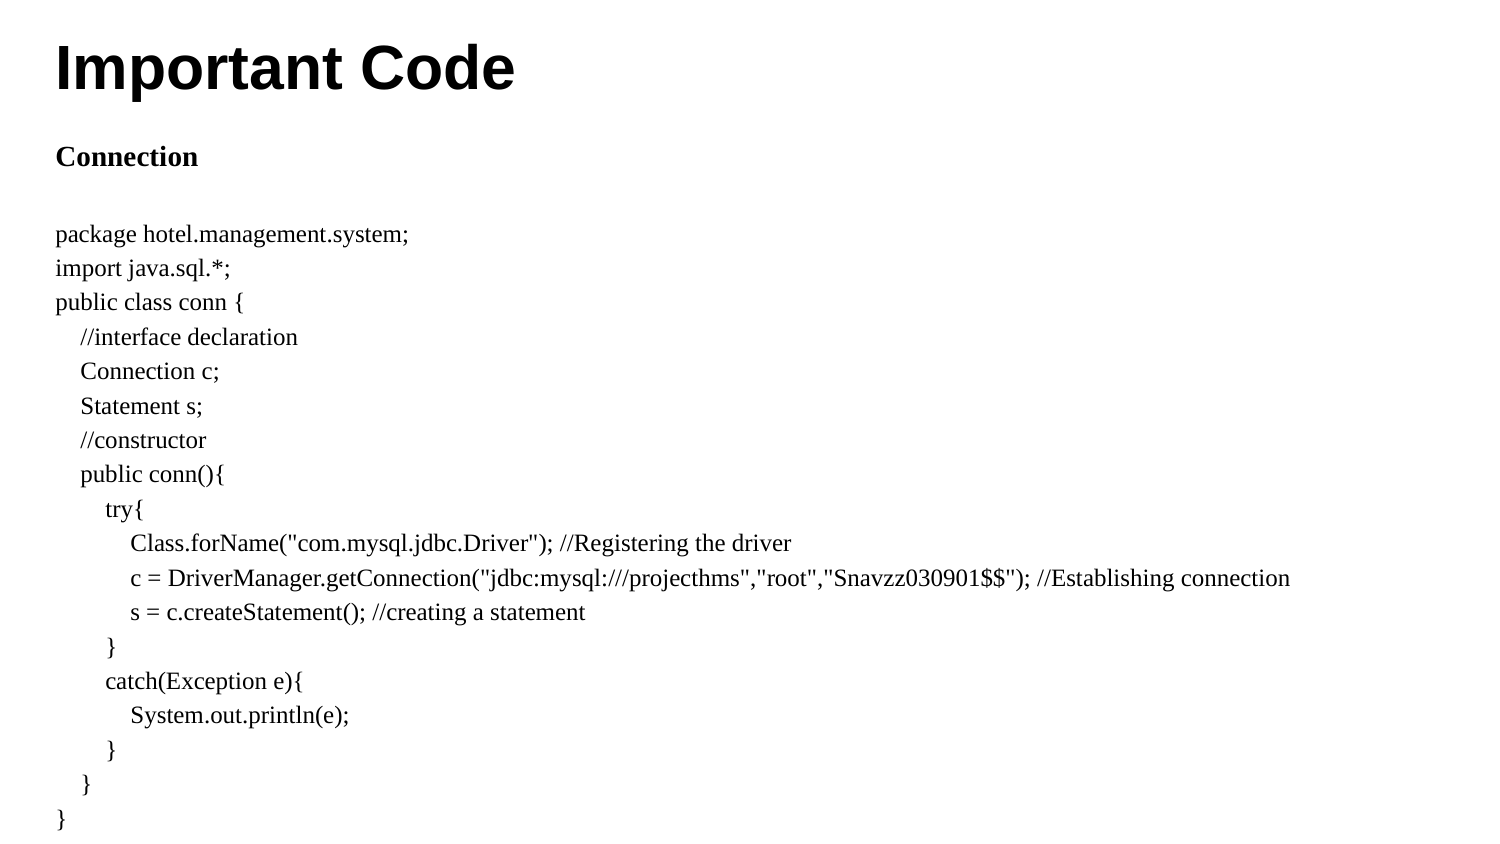

# Important Code
Connection

package hotel.management.system;
import java.sql.*;
public class conn {
    //interface declaration
    Connection c;
    Statement s;
    //constructor
    public conn(){
        try{
            Class.forName("com.mysql.jdbc.Driver"); //Registering the driver
            c = DriverManager.getConnection("jdbc:mysql:///projecthms","root","Snavzz030901$$"); //Establishing connection
            s = c.createStatement(); //creating a statement
        }
        catch(Exception e){
            System.out.println(e);
        }
    }
}